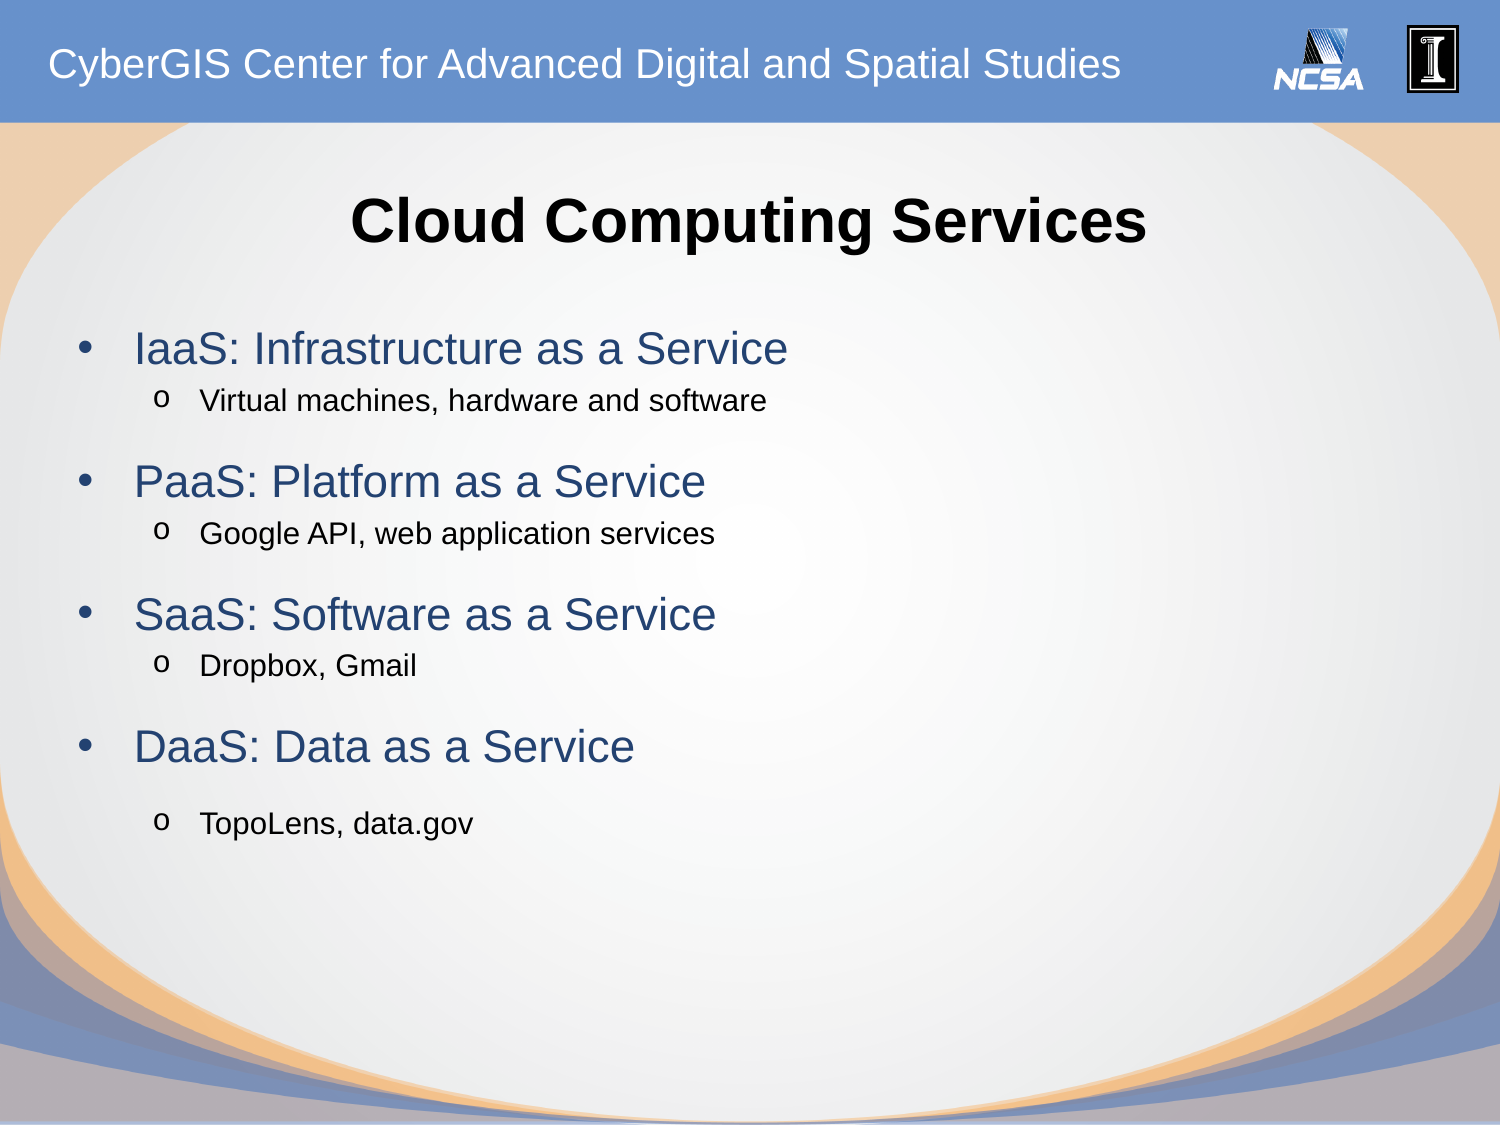

# Cloud Computing Services

IaaS: Infrastructure as a Service
Virtual machines, hardware and software
PaaS: Platform as a Service
Google API, web application services
SaaS: Software as a Service
Dropbox, Gmail
DaaS: Data as a Service
TopoLens, data.gov